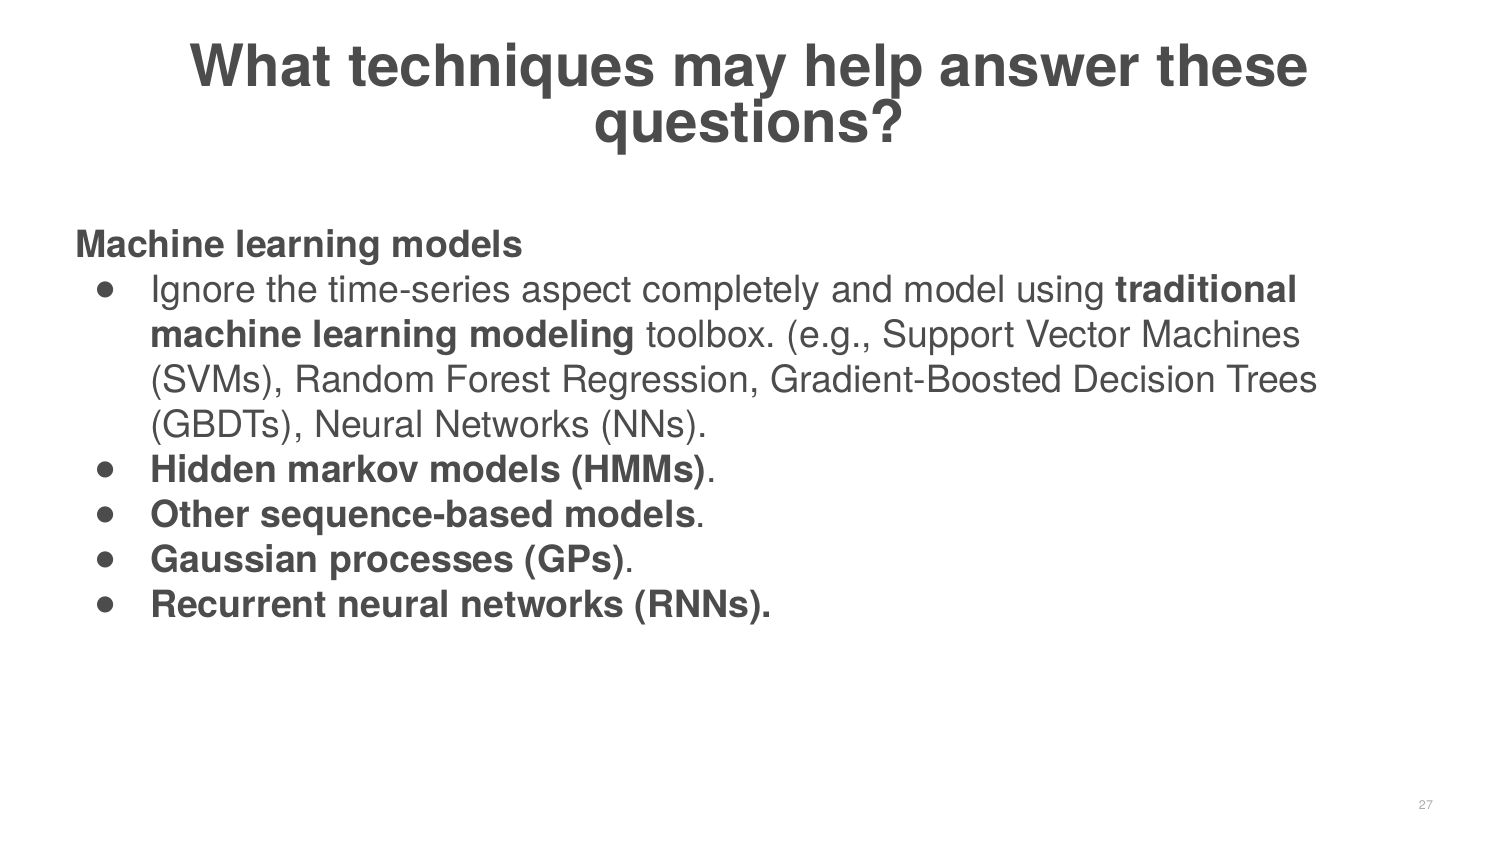

# What techniques may help answer these questions?
Machine learning models
Ignore the time-series aspect completely and model using traditional machine learning modeling toolbox. (e.g., Support Vector Machines (SVMs), Random Forest Regression, Gradient-Boosted Decision Trees (GBDTs), Neural Networks (NNs).
Hidden markov models (HMMs).
Other sequence-based models.
Gaussian processes (GPs).
Recurrent neural networks (RNNs).
27